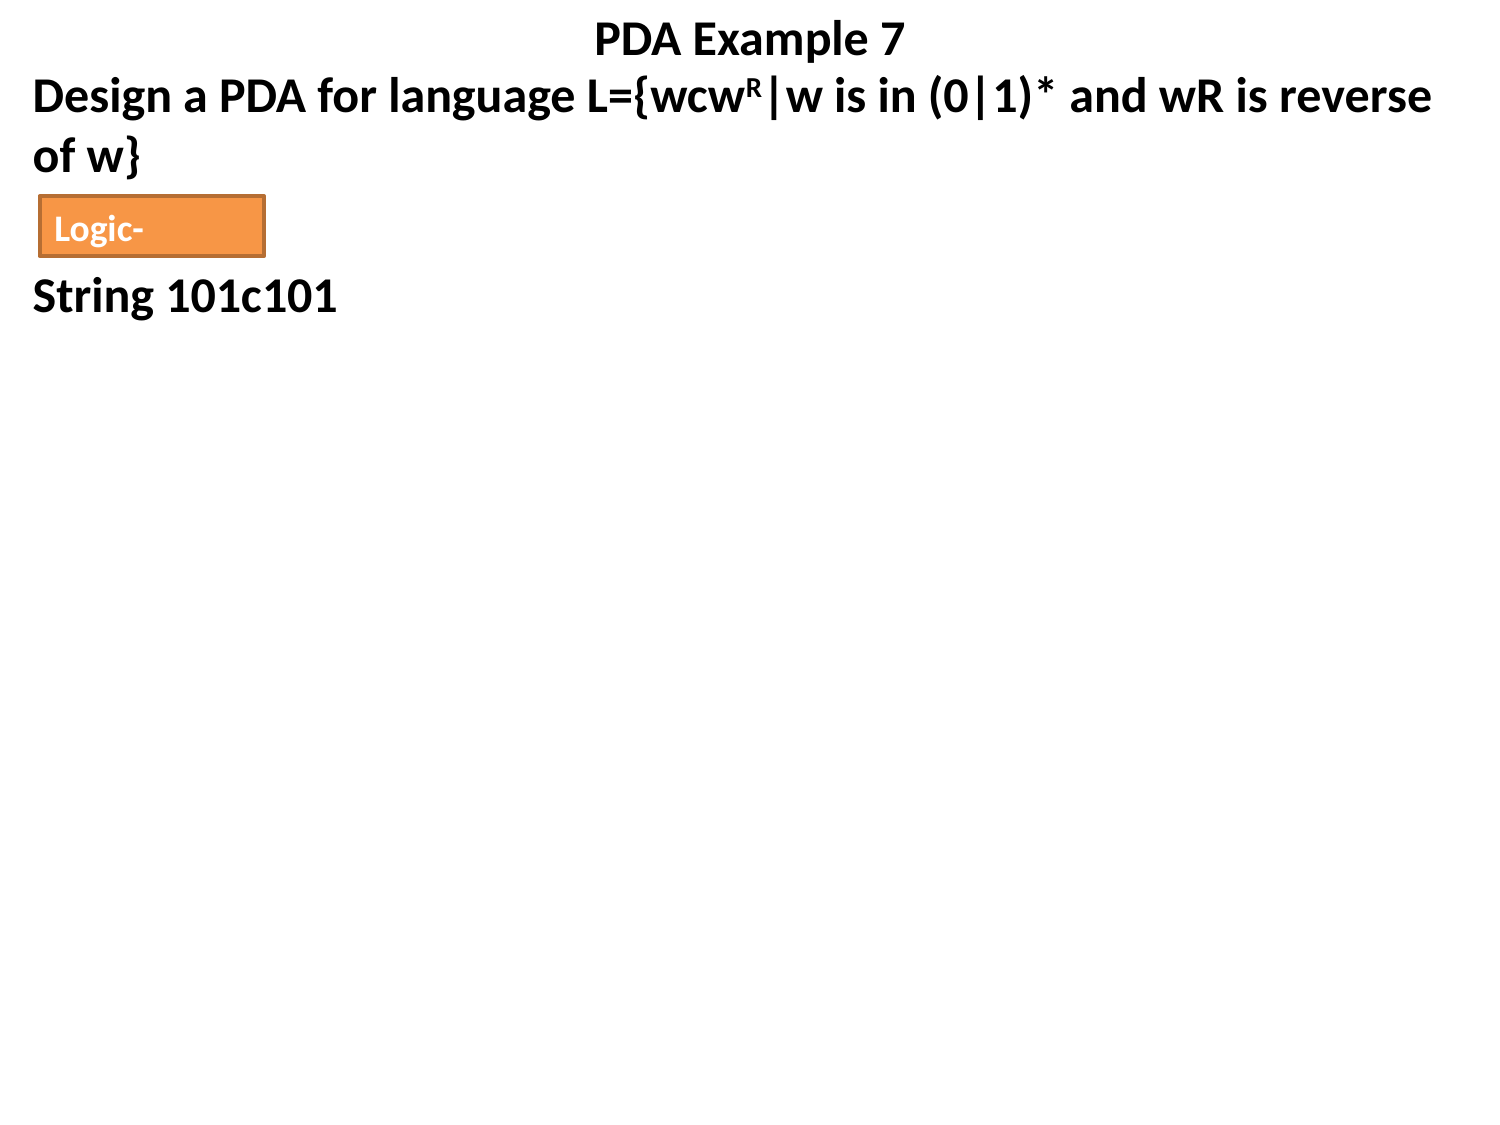

# PDA Example 7
Design a PDA for language L={wcwR|w is in (0|1)* and wR is reverse of w}

String 101c101

Logic-